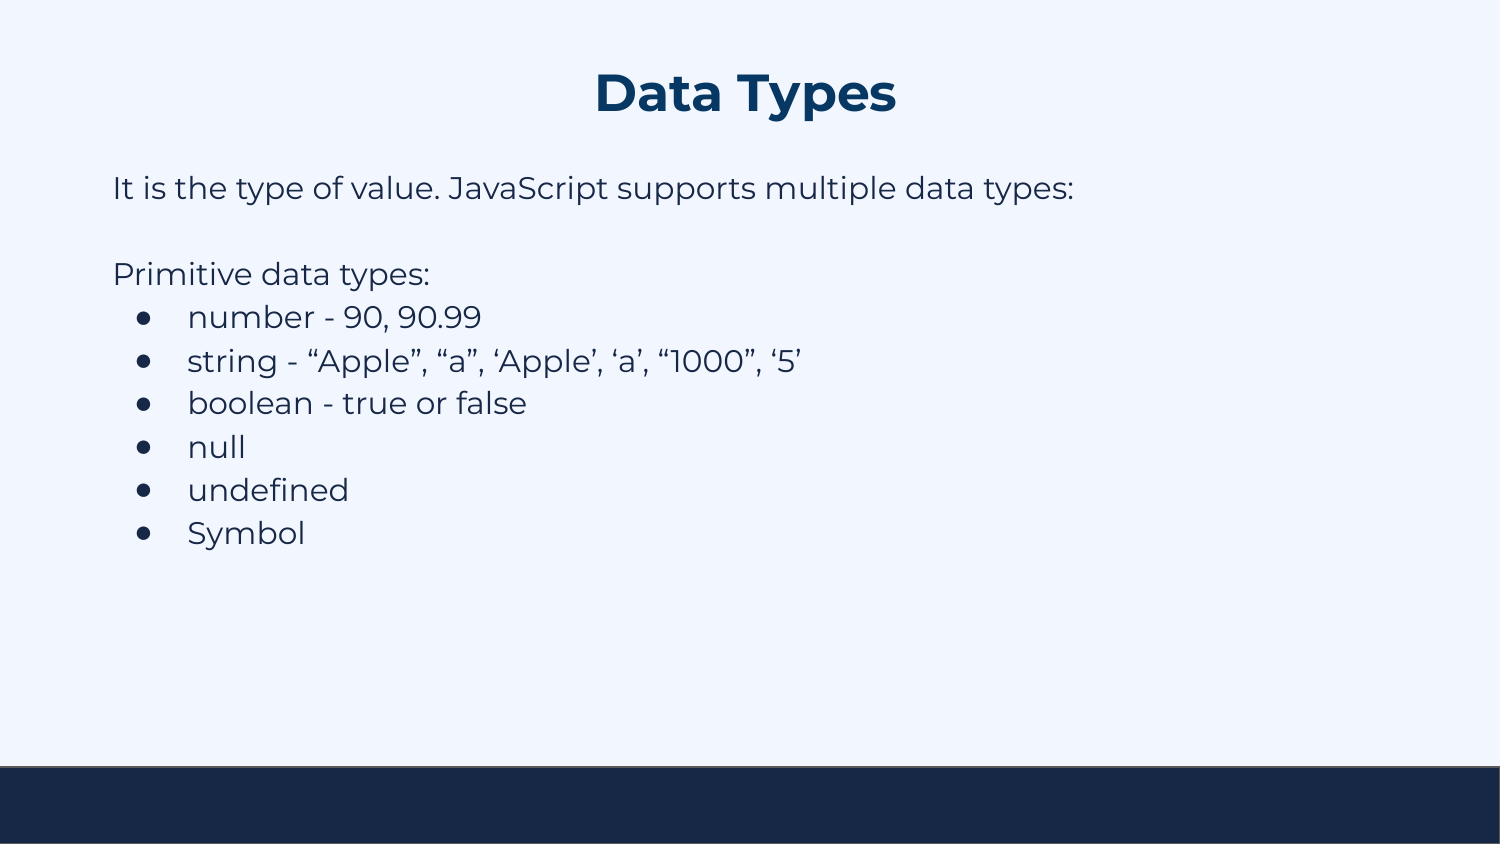

# Data Types
It is the type of value. JavaScript supports multiple data types:

Primitive data types:
number - 90, 90.99
string - “Apple”, “a”, ‘Apple’, ‘a’, “1000”, ‘5’
boolean - true or false
null
undefined
Symbol